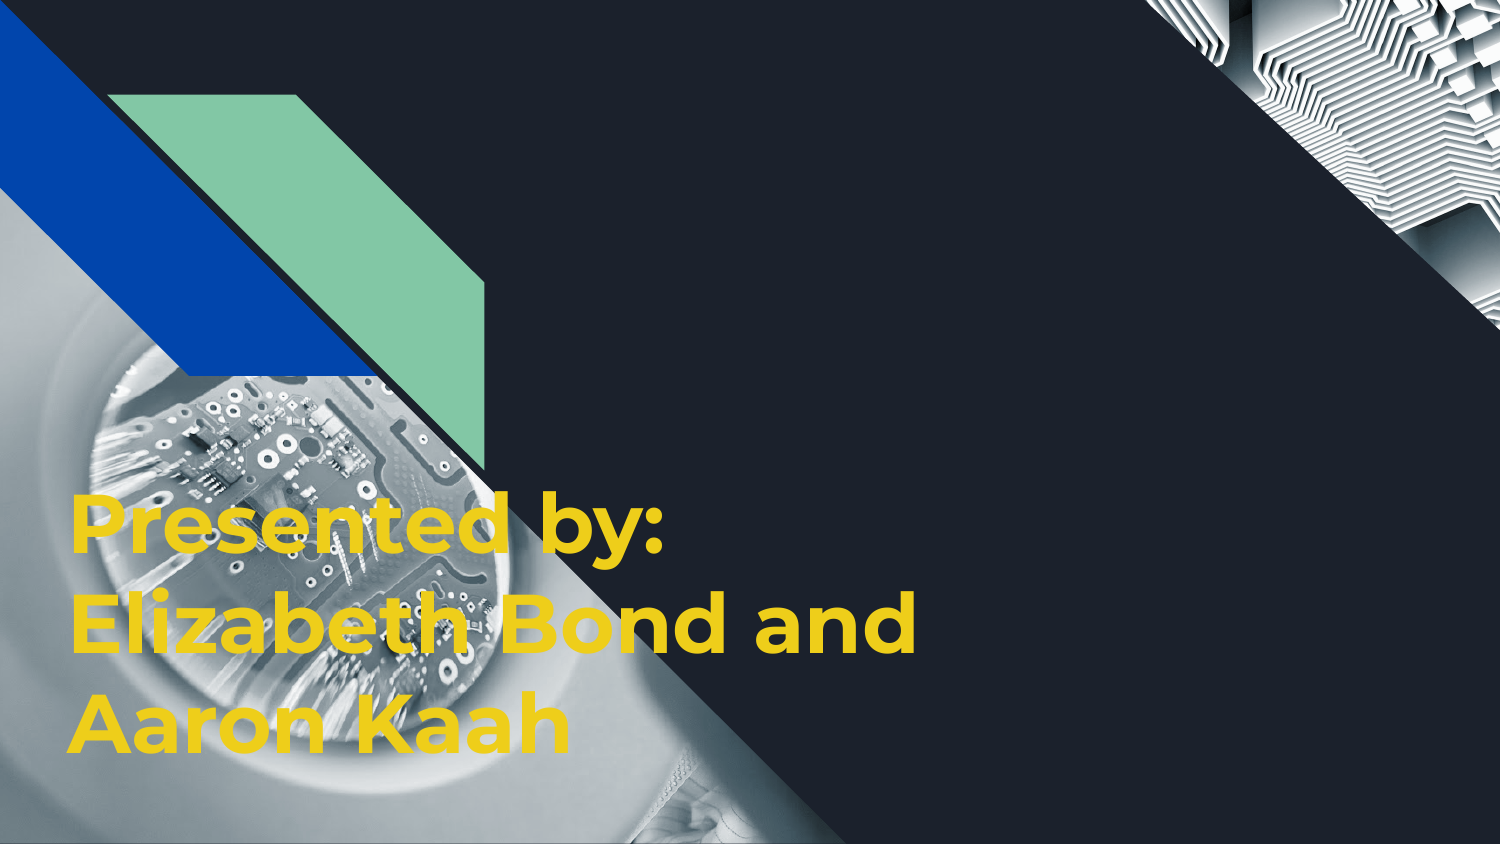

# Presented by:
Elizabeth Bond and
Aaron Kaah